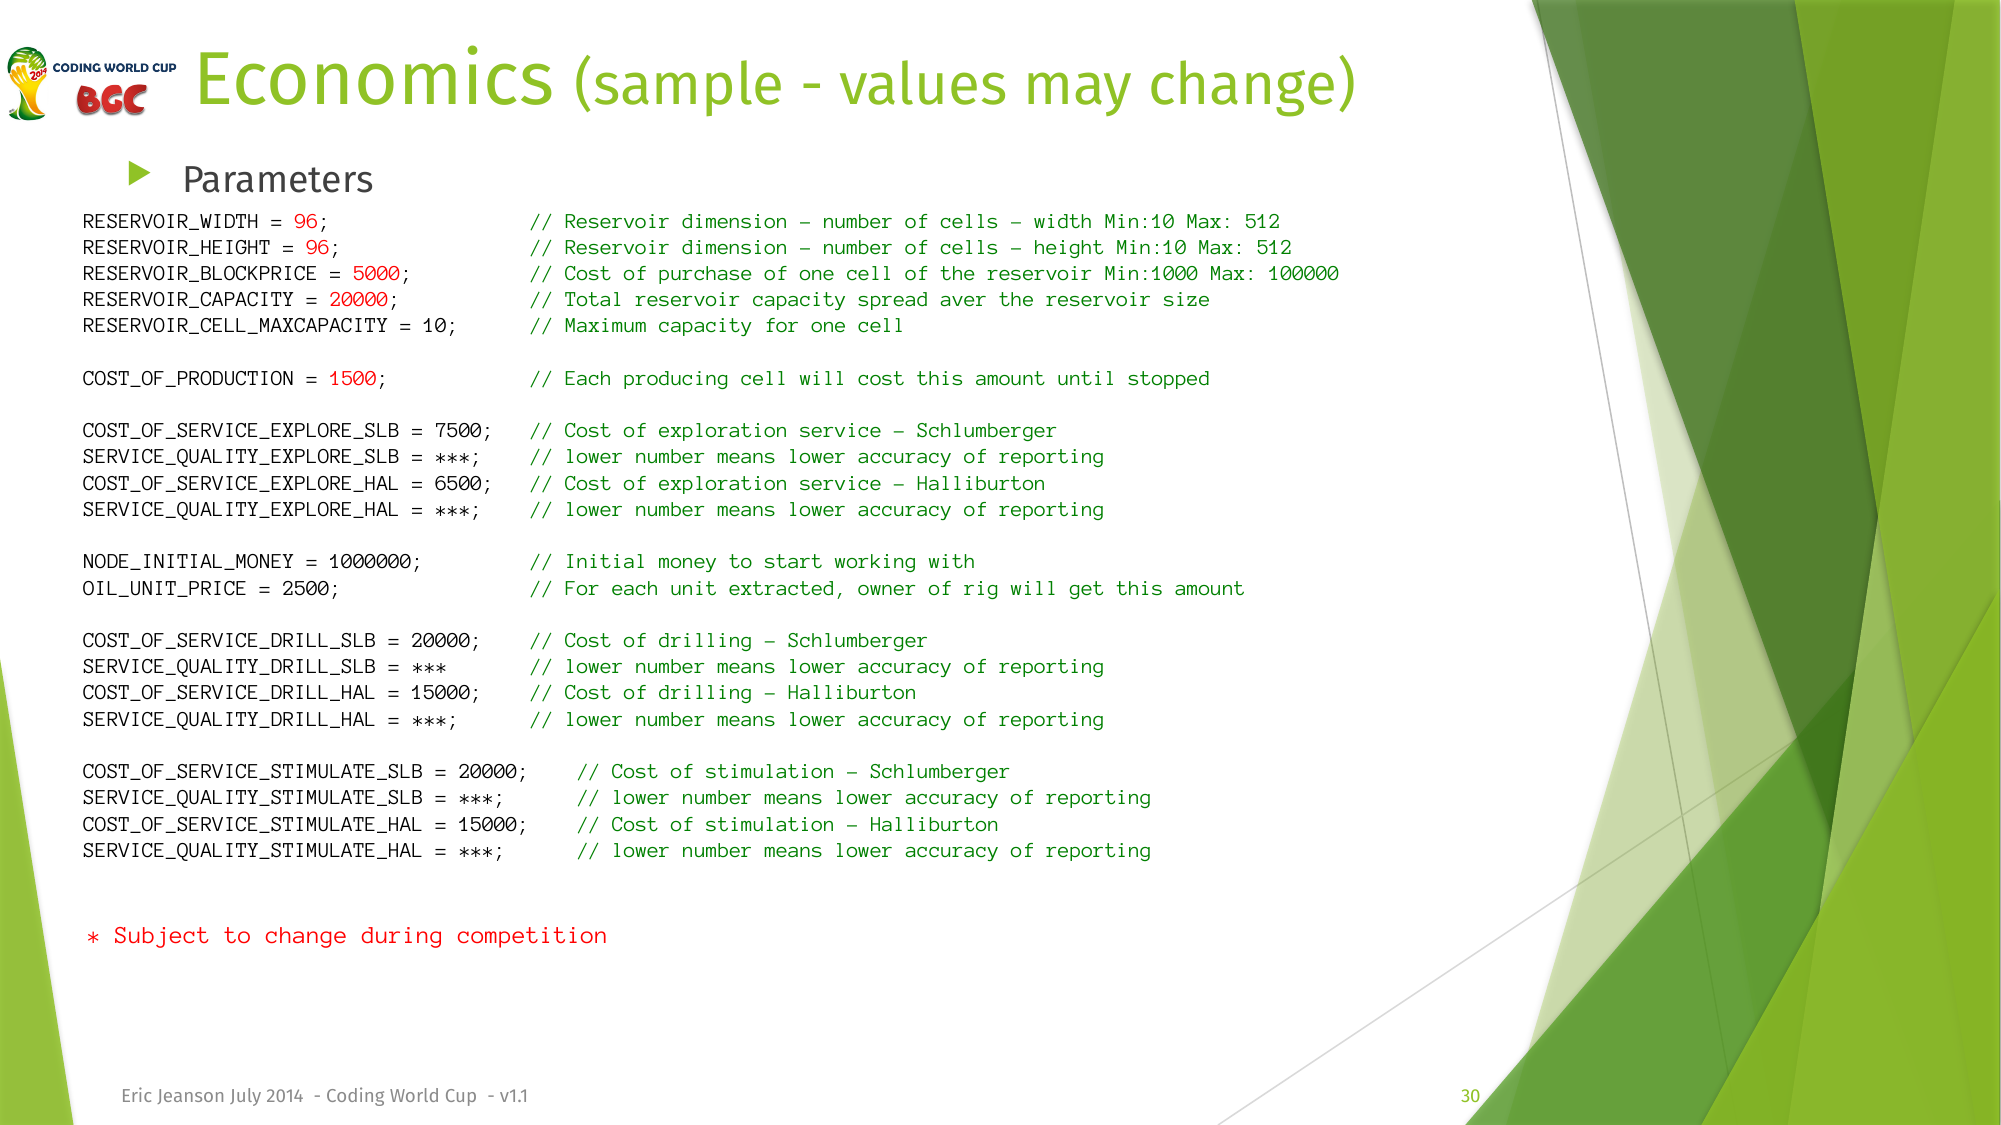

# Economics (sample - values may change)
Parameters
RESERVOIR_WIDTH = 96;                 // Reservoir dimension - number of cells – width Min:10 Max: 512
RESERVOIR_HEIGHT = 96;                // Reservoir dimension - number of cells - height Min:10 Max: 512
RESERVOIR_BLOCKPRICE = 5000;          // Cost of purchase of one cell of the reservoir Min:1000 Max: 100000
RESERVOIR_CAPACITY = 20000;           // Total reservoir capacity spread aver the reservoir size
RESERVOIR_CELL_MAXCAPACITY = 10;      // Maximum capacity for one cell

COST_OF_PRODUCTION = 1500;            // Each producing cell will cost this amount until stopped

COST_OF_SERVICE_EXPLORE_SLB = 7500;   // Cost of exploration service - Schlumberger
SERVICE_QUALITY_EXPLORE_SLB = ***;    // lower number means lower accuracy of reporting
COST_OF_SERVICE_EXPLORE_HAL = 6500;   // Cost of exploration service - Halliburton
SERVICE_QUALITY_EXPLORE_HAL = ***;    // lower number means lower accuracy of reporting

NODE_INITIAL_MONEY = 1000000;         // Initial money to start working with
OIL_UNIT_PRICE = 2500;                // For each unit extracted, owner of rig will get this amount

COST_OF_SERVICE_DRILL_SLB = 20000;    // Cost of drilling - Schlumberger
SERVICE_QUALITY_DRILL_SLB = ***       // lower number means lower accuracy of reporting
COST_OF_SERVICE_DRILL_HAL = 15000;    // Cost of drilling - Halliburton
SERVICE_QUALITY_DRILL_HAL = ***;      // lower number means lower accuracy of reporting

COST_OF_SERVICE_STIMULATE_SLB = 20000;    // Cost of stimulation - Schlumberger
SERVICE_QUALITY_STIMULATE_SLB = ***;      // lower number means lower accuracy of reporting
COST_OF_SERVICE_STIMULATE_HAL = 15000;    // Cost of stimulation - Halliburton
SERVICE_QUALITY_STIMULATE_HAL = ***;      // lower number means lower accuracy of reporting
* Subject to change during competition